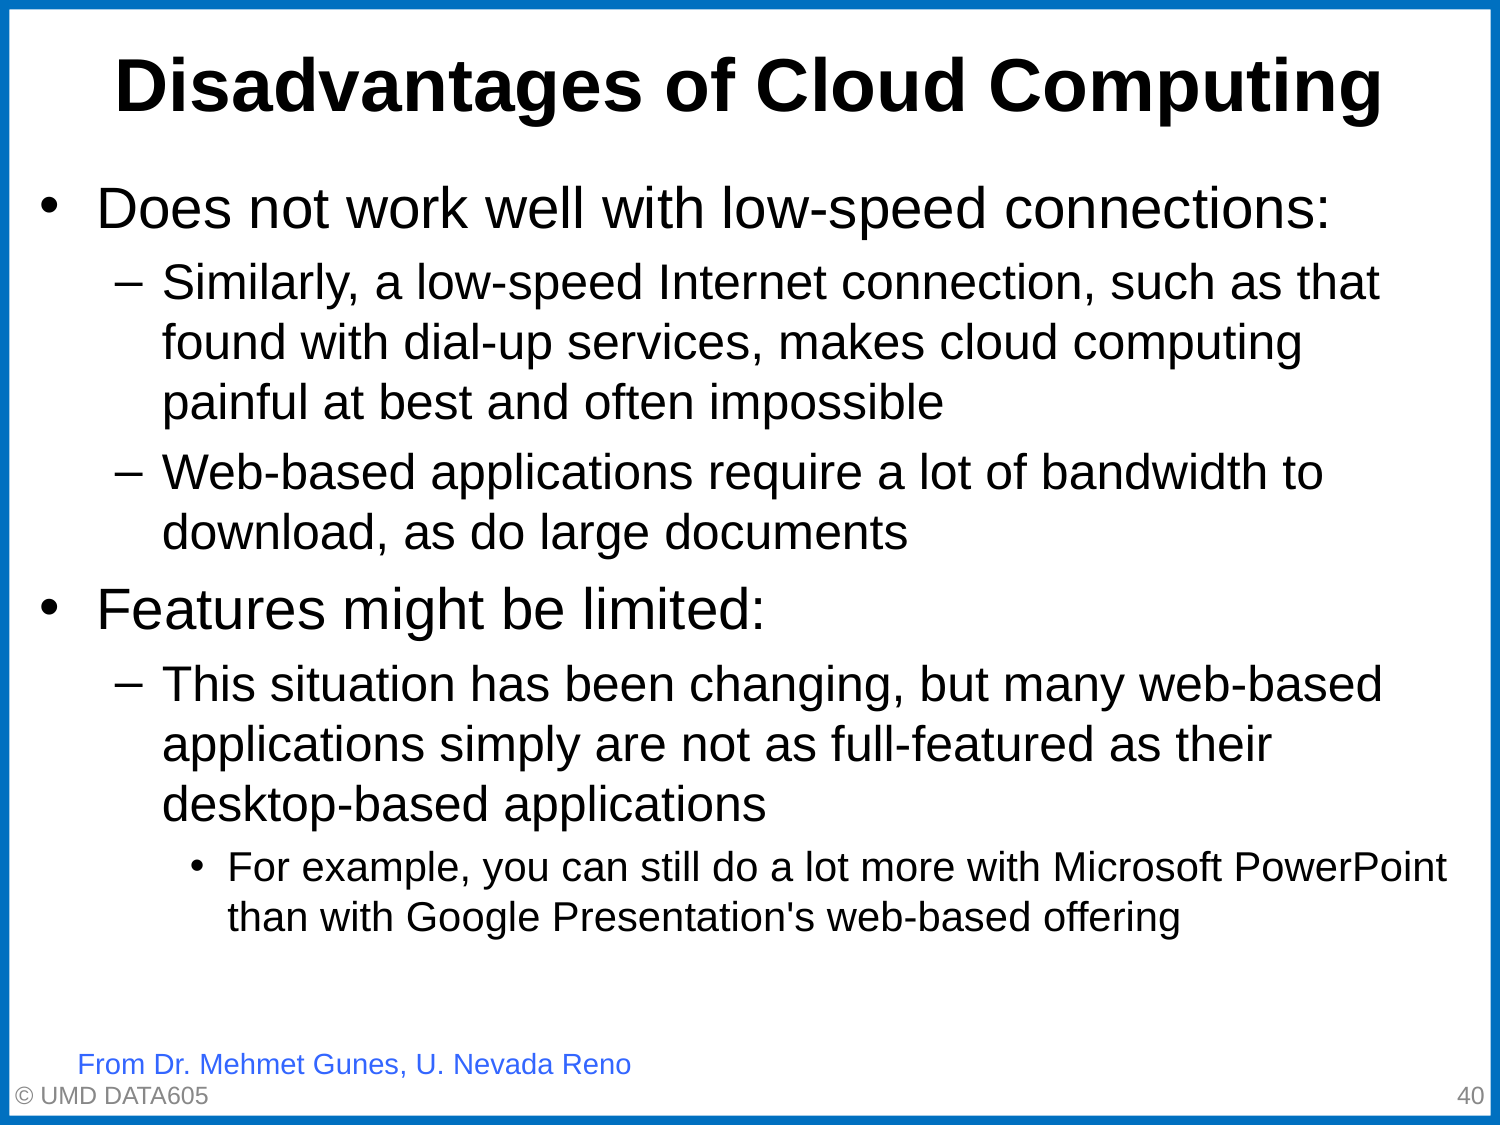

# Disadvantages of Cloud Computing
Does not work well with low-speed connections:
Similarly, a low-speed Internet connection, such as that found with dial-up services, makes cloud computing painful at best and often impossible
Web-based applications require a lot of bandwidth to download, as do large documents
Features might be limited:
This situation has been changing, but many web-based applications simply are not as full-featured as their desktop-based applications
For example, you can still do a lot more with Microsoft PowerPoint than with Google Presentation's web-based offering

From Dr. Mehmet Gunes, U. Nevada Reno
© UMD DATA605
40